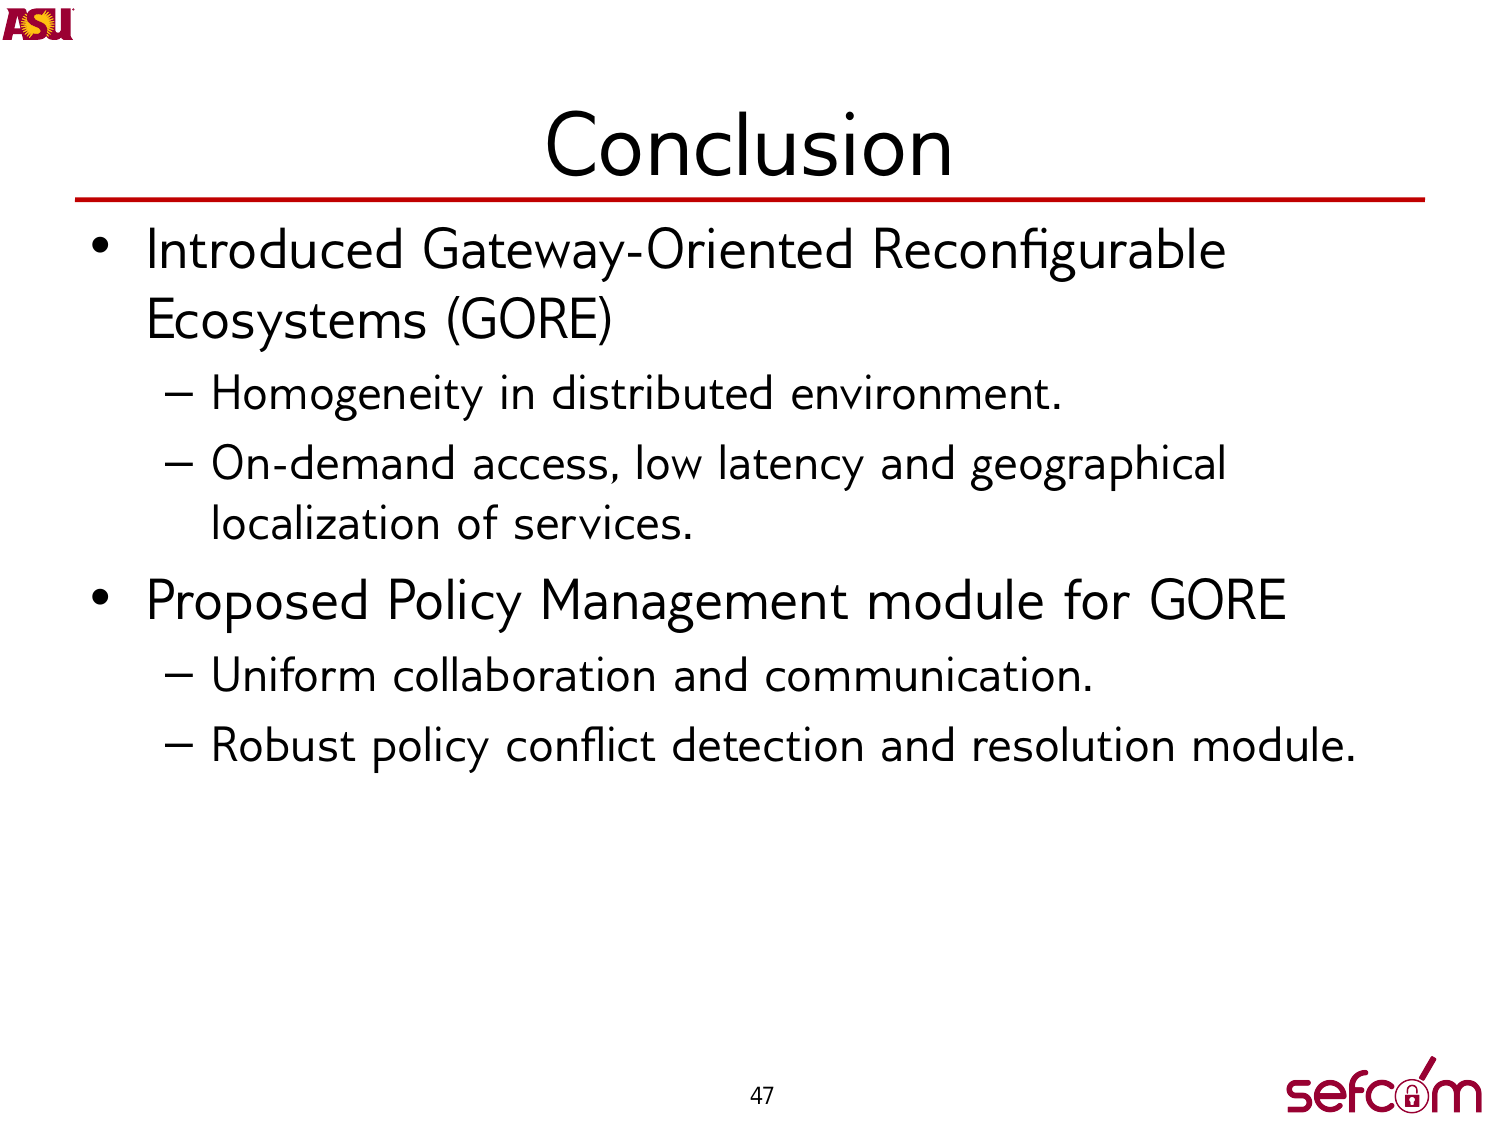

# Conclusion
Introduced Gateway-Oriented Reconfigurable Ecosystems (GORE)
Homogeneity in distributed environment.
On-demand access, low latency and geographical localization of services.
Proposed Policy Management module for GORE
Uniform collaboration and communication.
Robust policy conflict detection and resolution module.

47